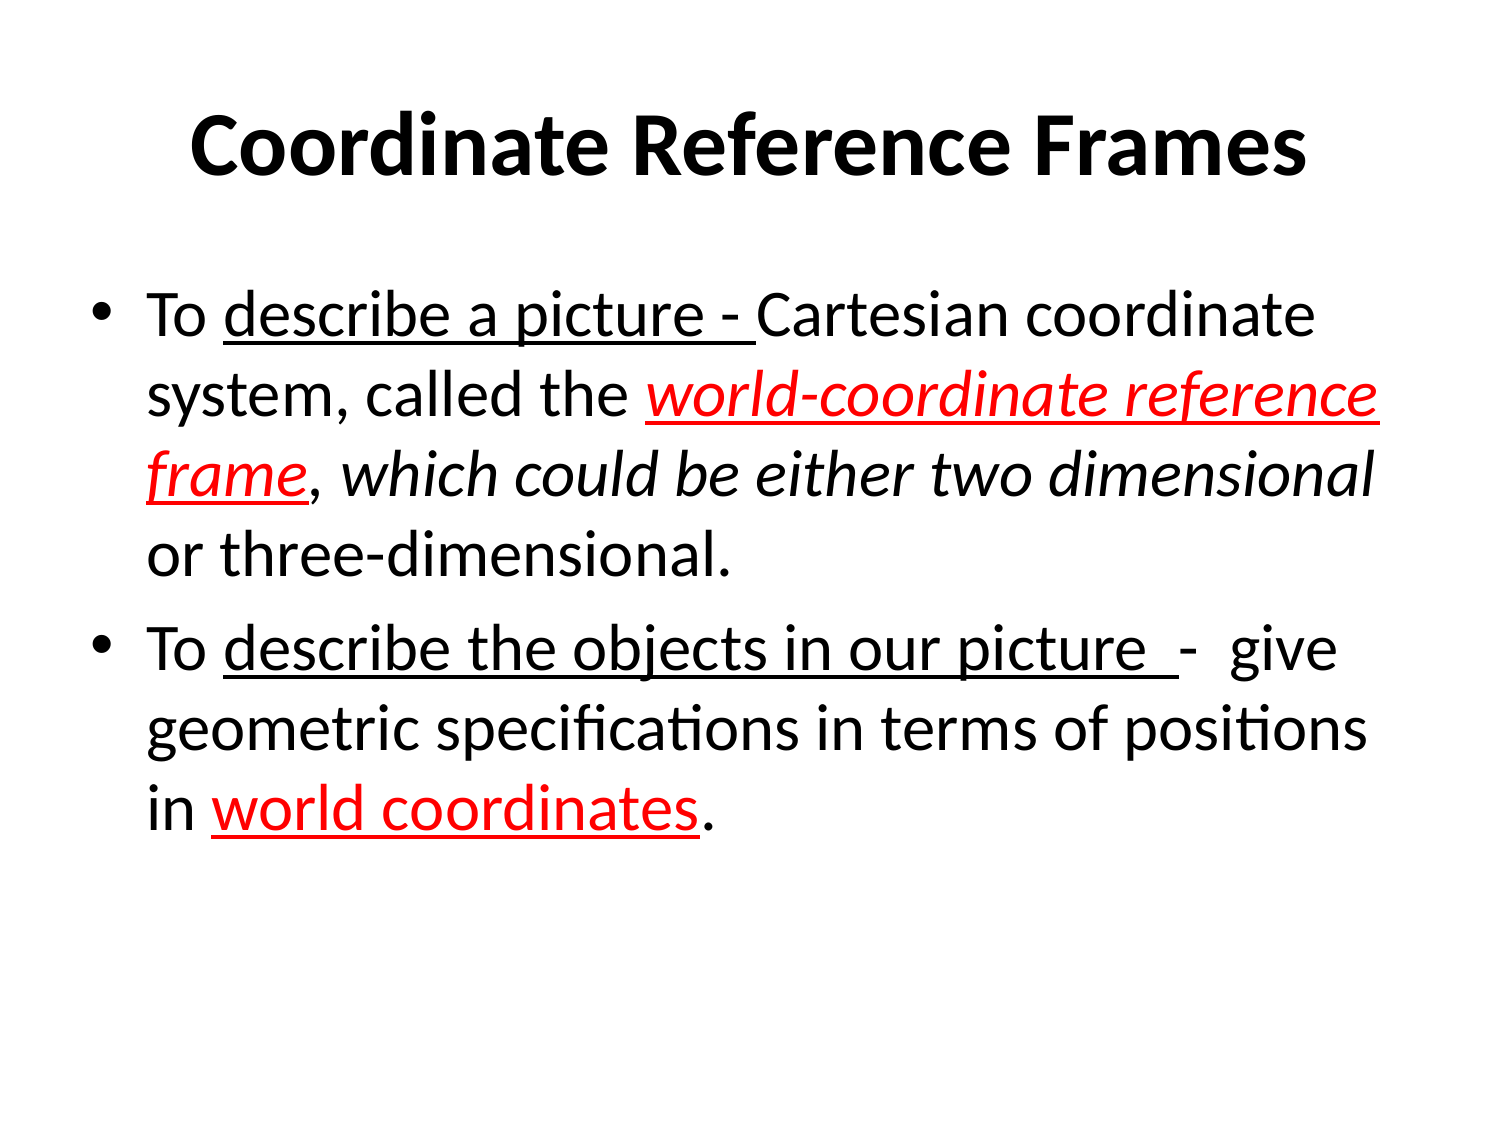

# Coordinate Reference Frames
To describe a picture - Cartesian coordinate system, called the world-coordinate reference frame, which could be either two dimensional or three-dimensional.
To describe the objects in our picture  -  give geometric specifications in terms of positions in world coordinates.